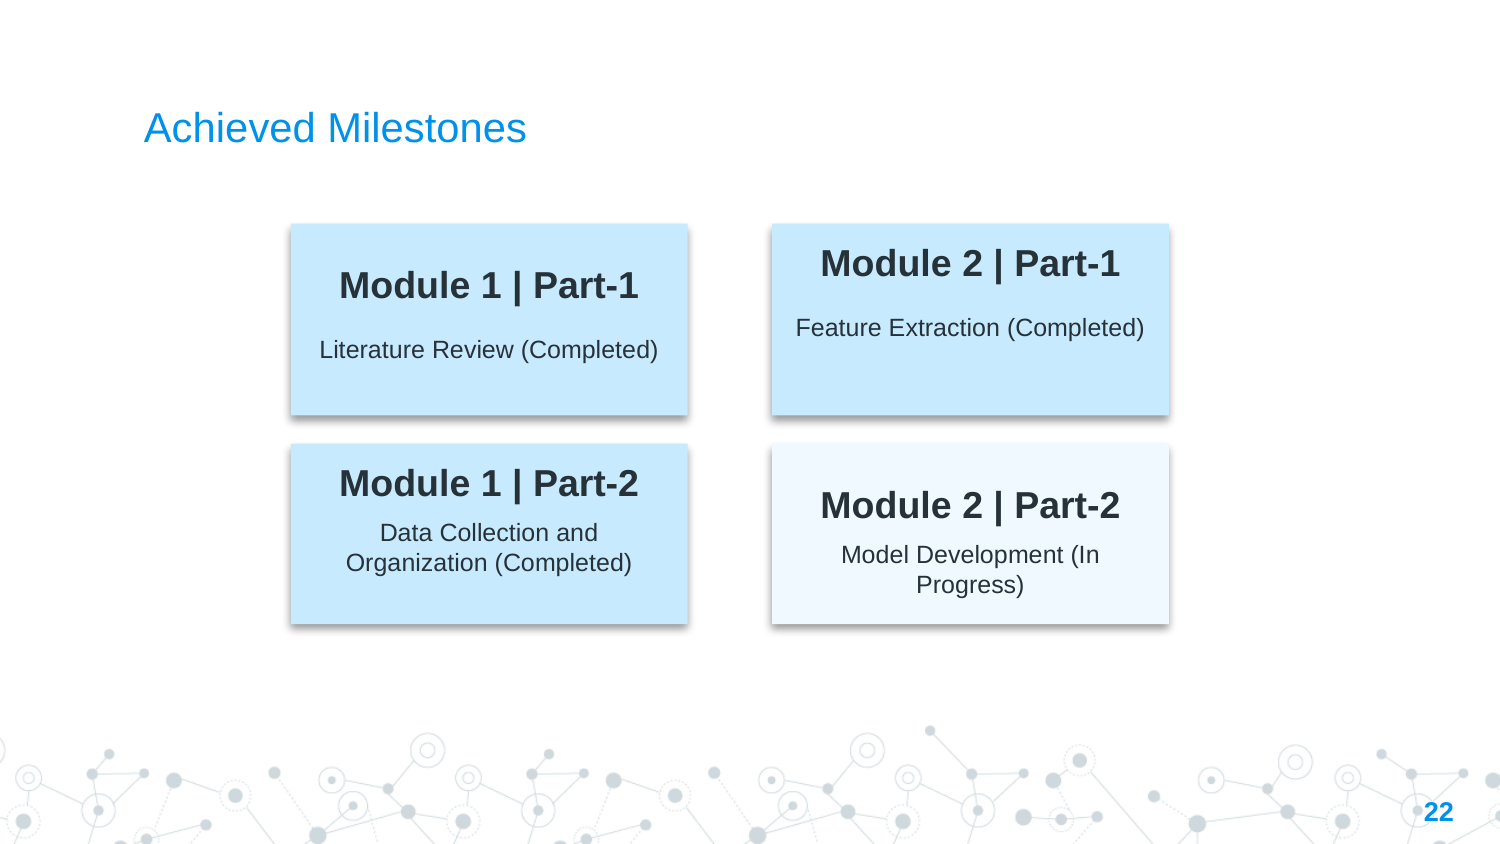

# Achieved Milestones
Module 1 | Part-1
Literature Review (Completed)
Module 2 | Part-1
Feature Extraction (Completed)
Module 1 | Part-2
Data Collection and Organization (Completed)
Module 2 | Part-2
Model Development (In Progress)
22